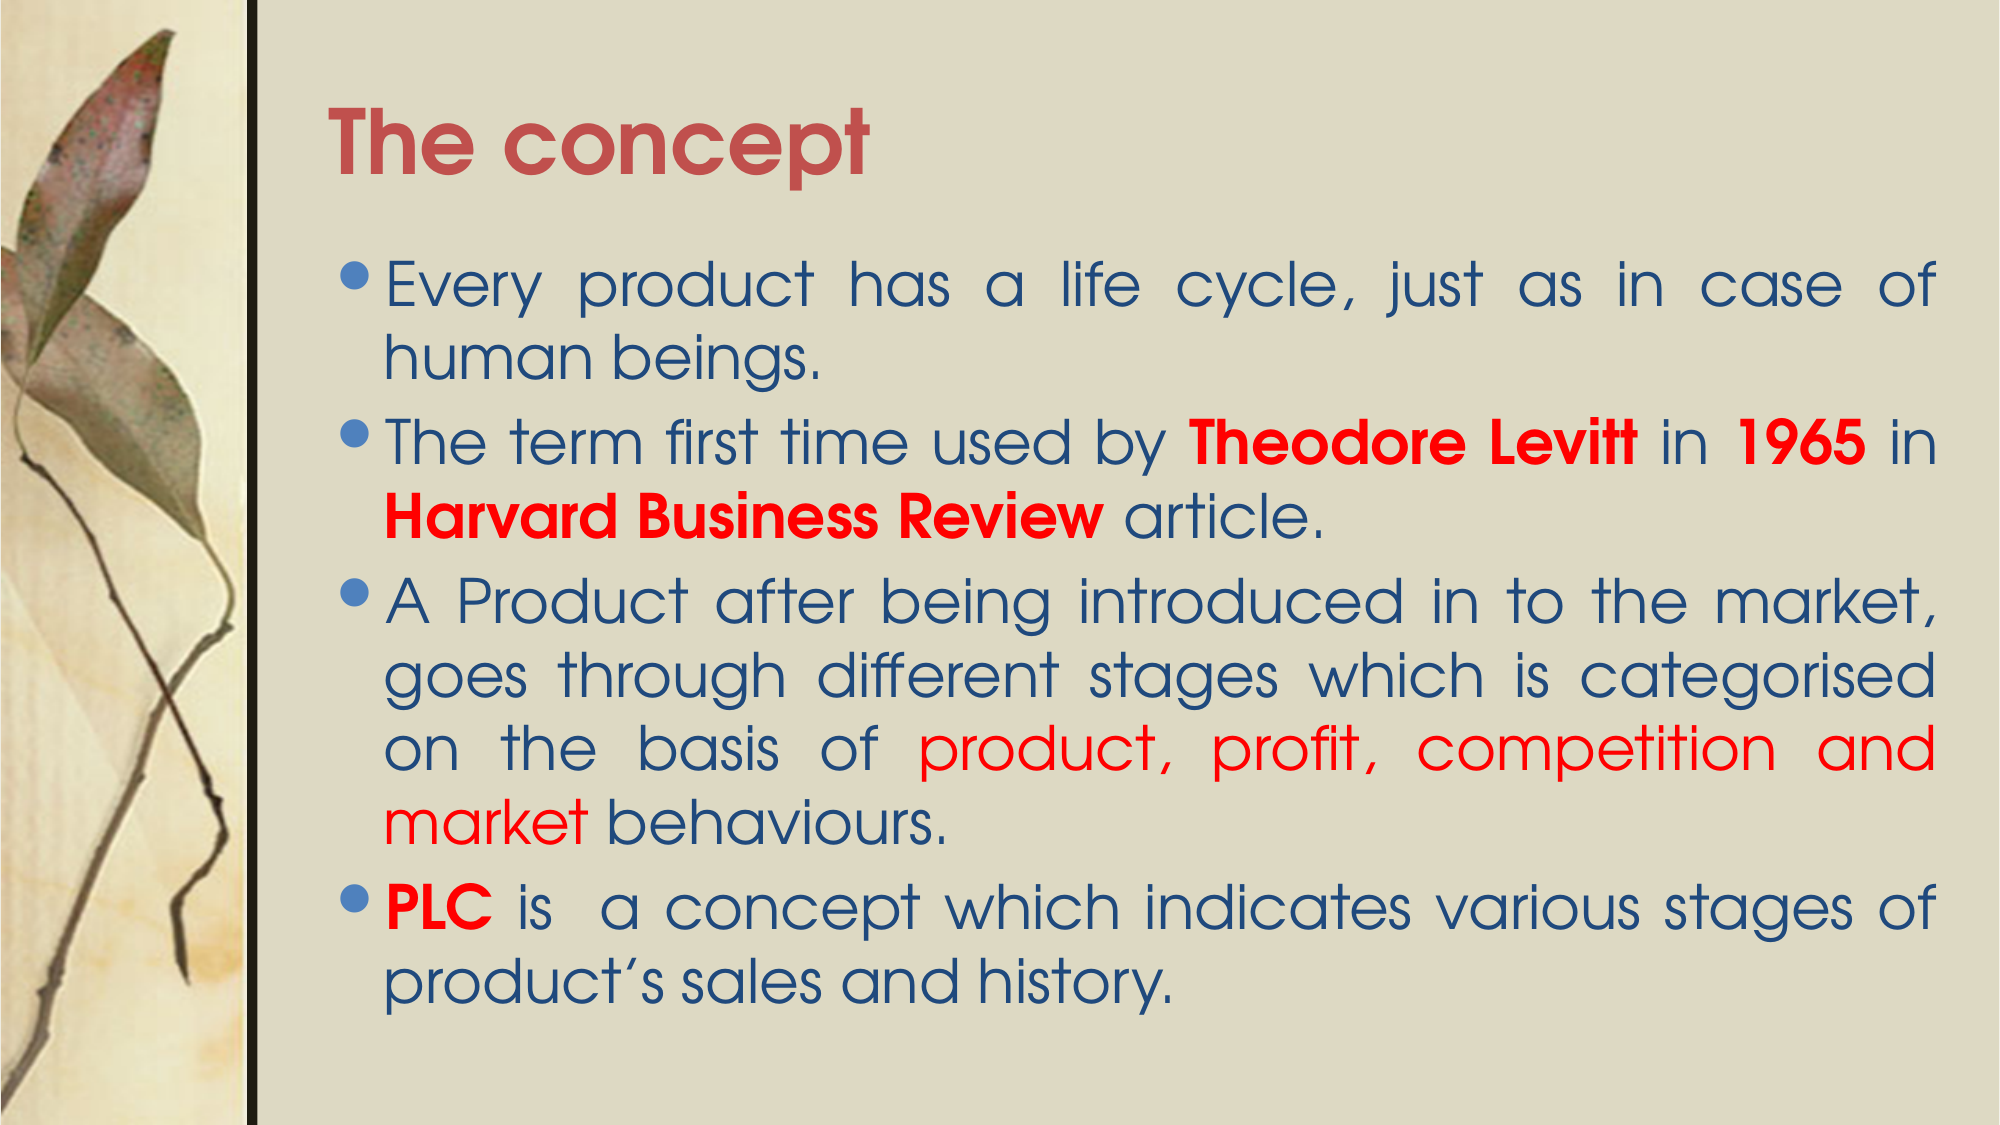

# The concept
Every product has a life cycle, just as in case of human beings.
The term first time used by Theodore Levitt in 1965 in Harvard Business Review article.
A Product after being introduced in to the market, goes through different stages which is categorised on the basis of product, profit, competition and market behaviours.
PLC is  a concept which indicates various stages of product’s sales and history.